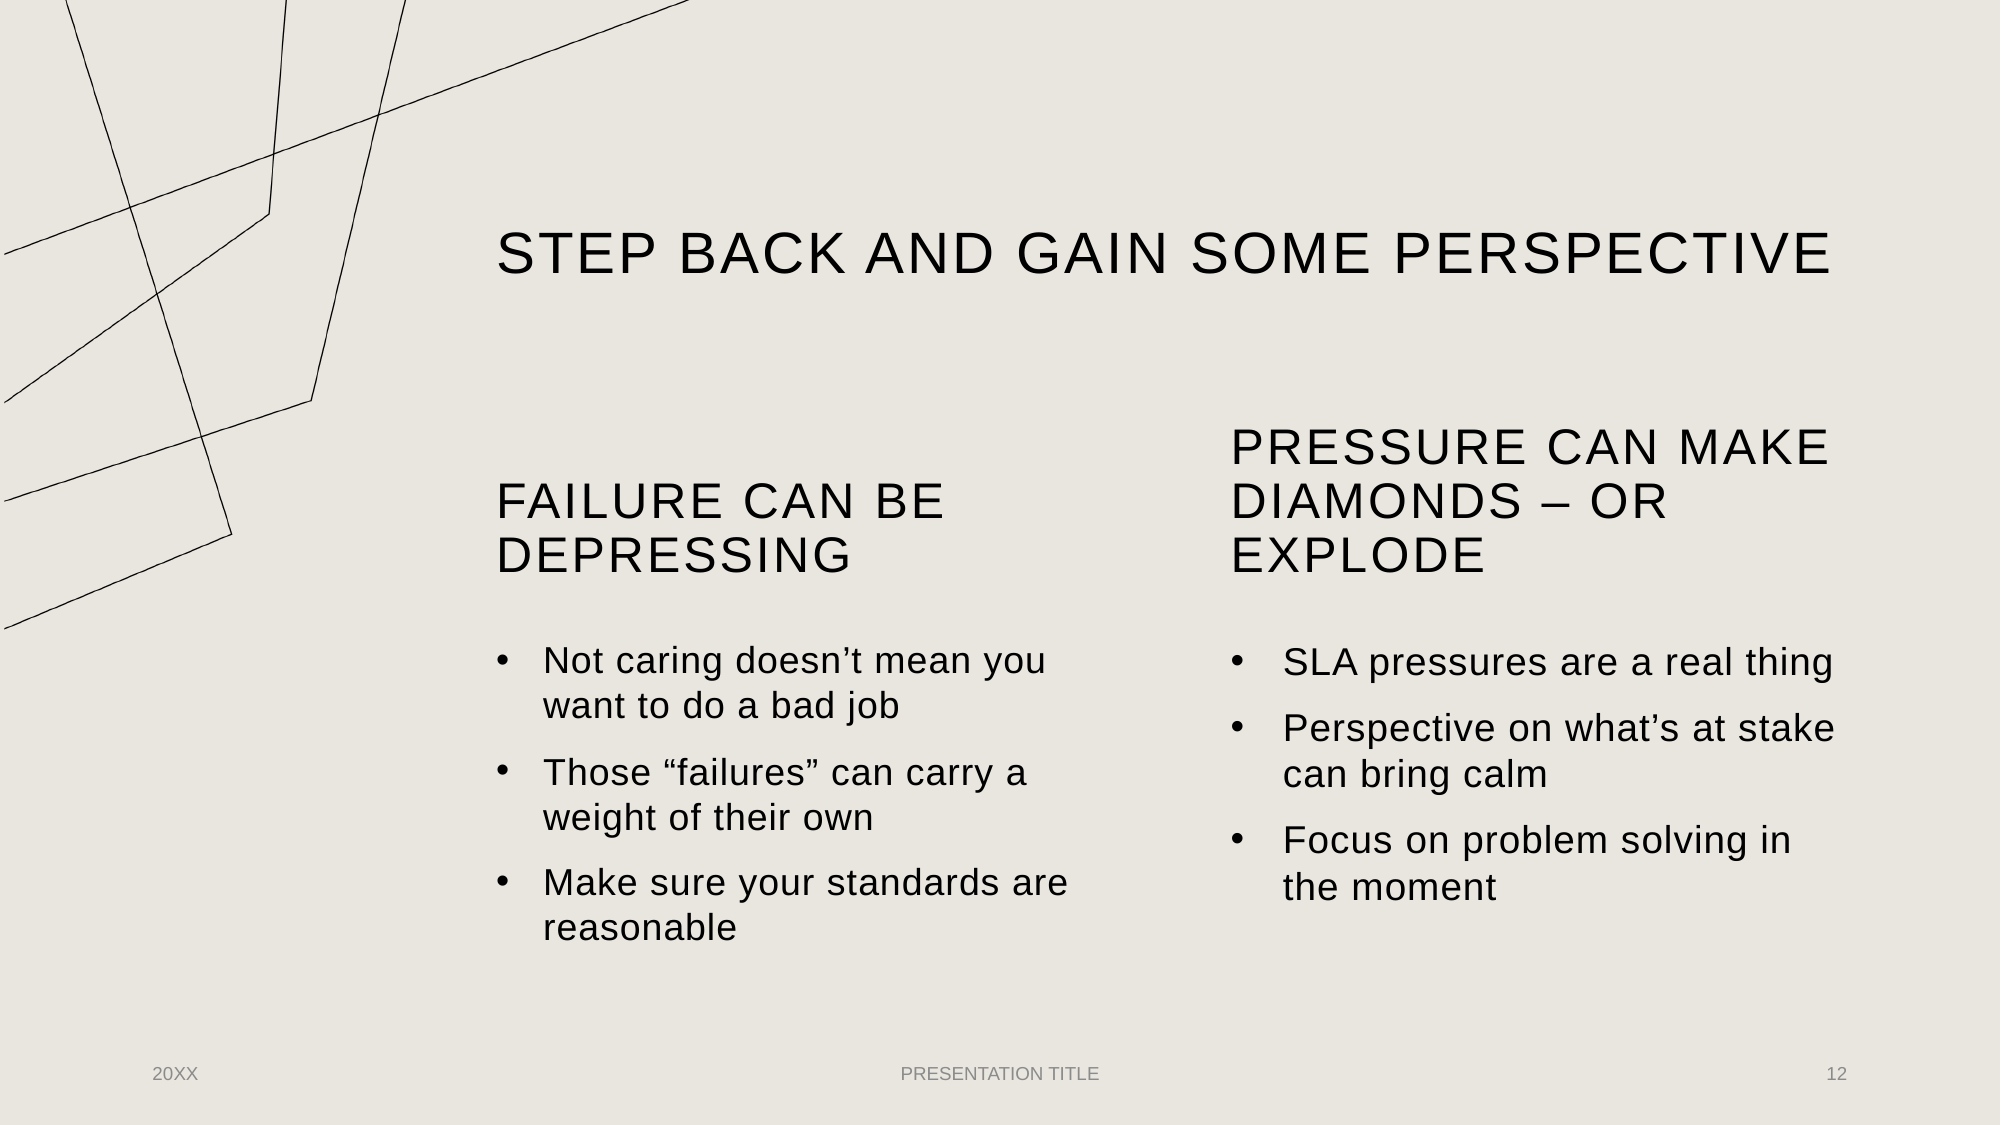

# STEP BACK AND GAIN SOME PERSPECTIVE
FAILURE CAN BE DEPRESSING
PRESSURE CAN MAKE DIAMONDS – OR EXPLODE
Not caring doesn’t mean you want to do a bad job
Those “failures” can carry a weight of their own
Make sure your standards are reasonable
SLA pressures are a real thing
Perspective on what’s at stake can bring calm
Focus on problem solving in the moment
20XX
PRESENTATION TITLE
12